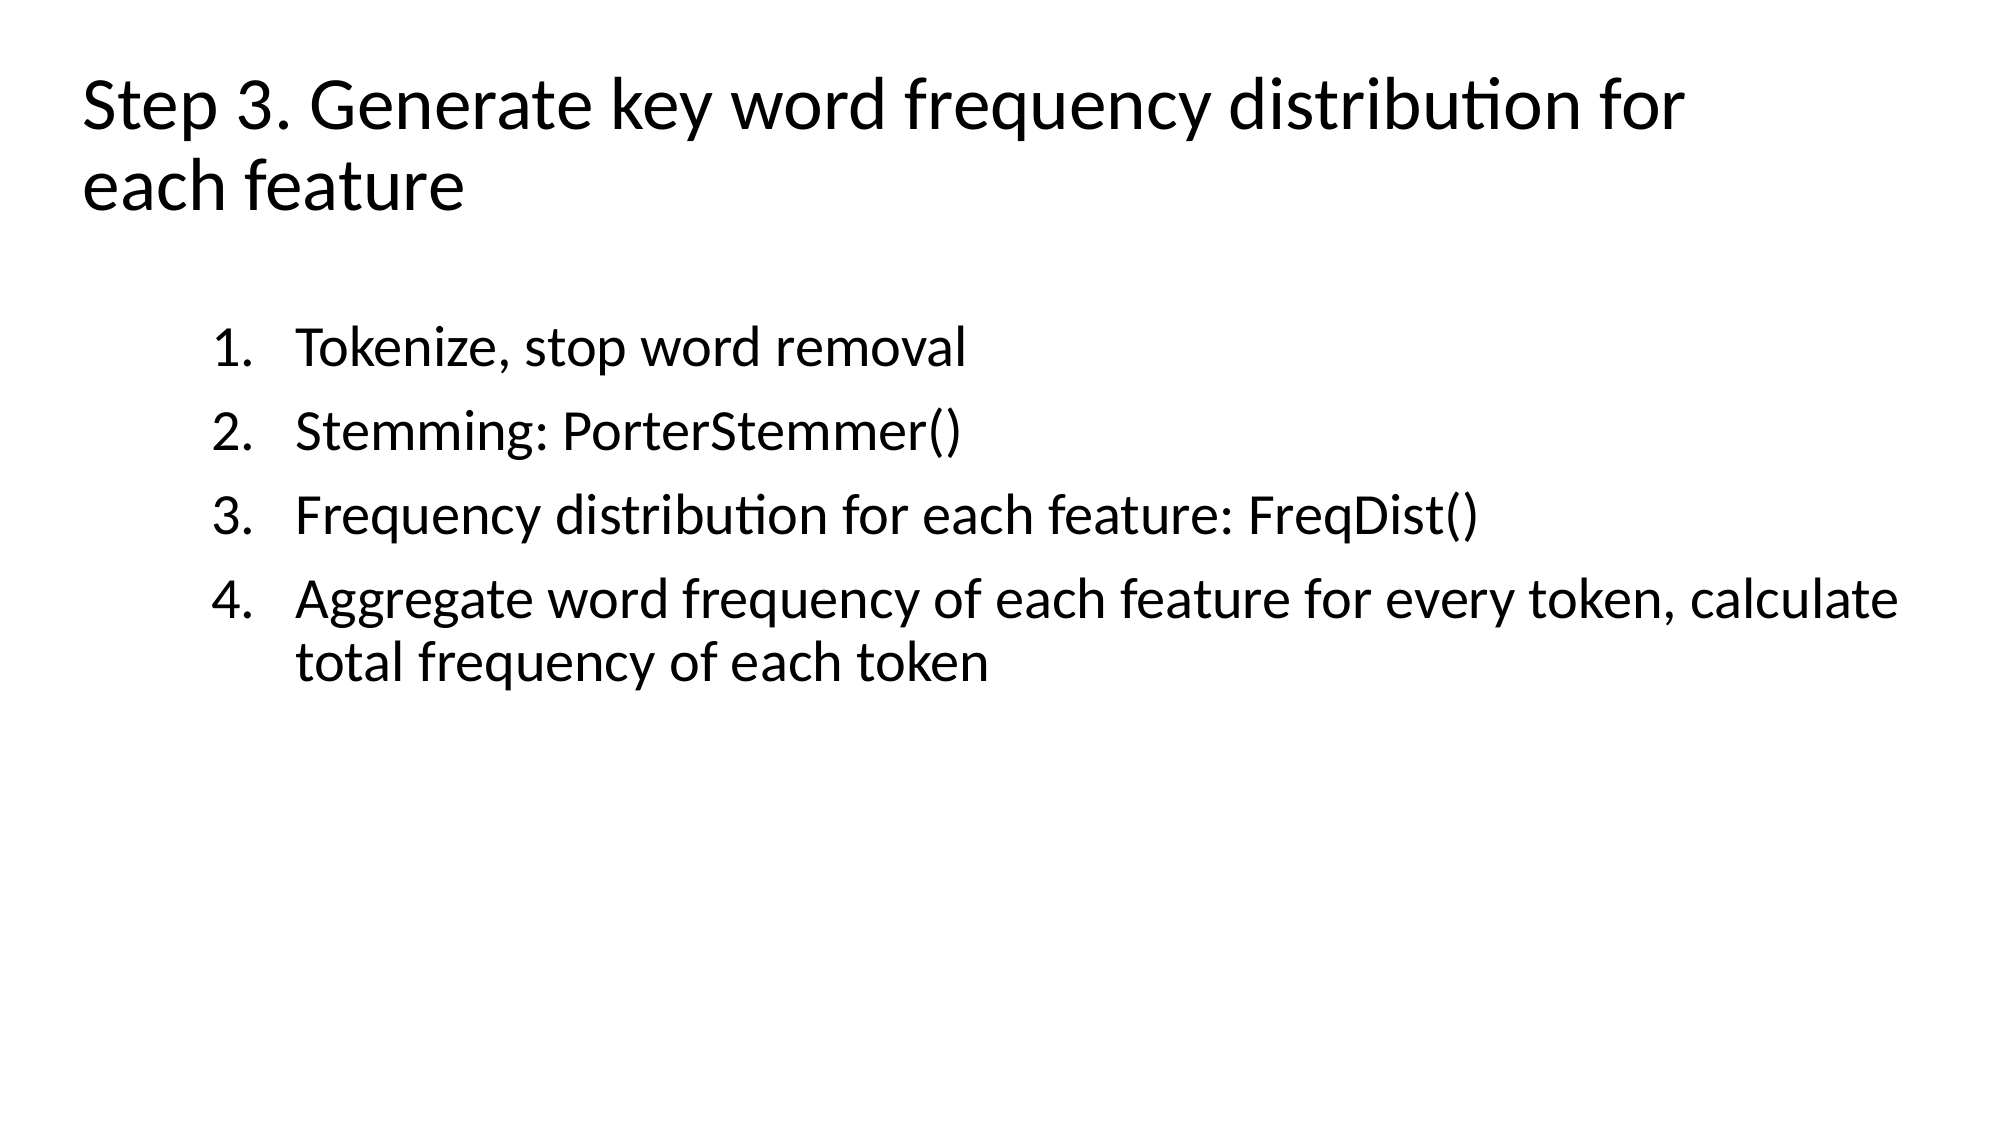

# Step 3. Generate key word frequency distribution for each feature
Tokenize, stop word removal
Stemming: PorterStemmer()
Frequency distribution for each feature: FreqDist()
Aggregate word frequency of each feature for every token, calculate total frequency of each token